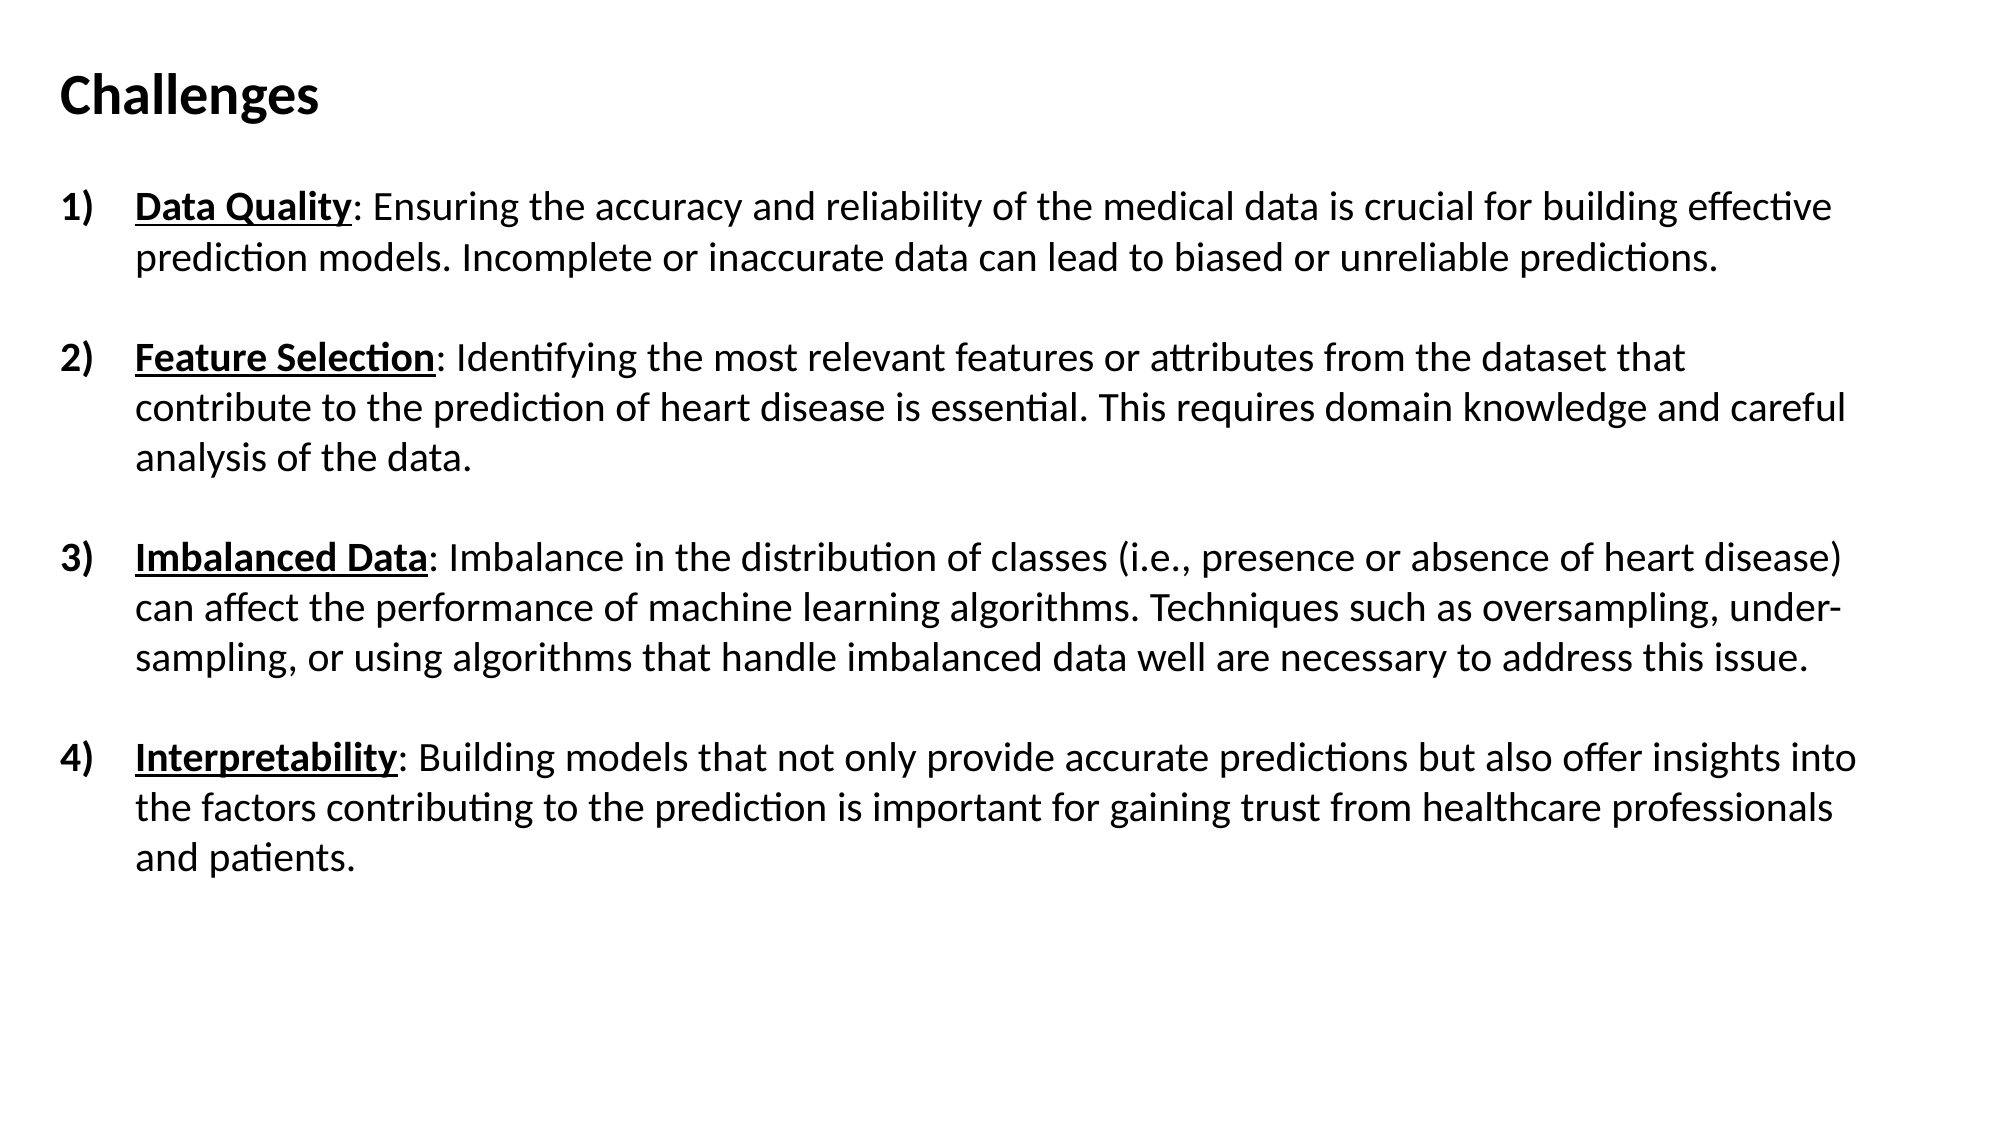

Challenges
Data Quality: Ensuring the accuracy and reliability of the medical data is crucial for building effective prediction models. Incomplete or inaccurate data can lead to biased or unreliable predictions.

Feature Selection: Identifying the most relevant features or attributes from the dataset that contribute to the prediction of heart disease is essential. This requires domain knowledge and careful analysis of the data.

Imbalanced Data: Imbalance in the distribution of classes (i.e., presence or absence of heart disease) can affect the performance of machine learning algorithms. Techniques such as oversampling, under-sampling, or using algorithms that handle imbalanced data well are necessary to address this issue.

Interpretability: Building models that not only provide accurate predictions but also offer insights into the factors contributing to the prediction is important for gaining trust from healthcare professionals and patients.